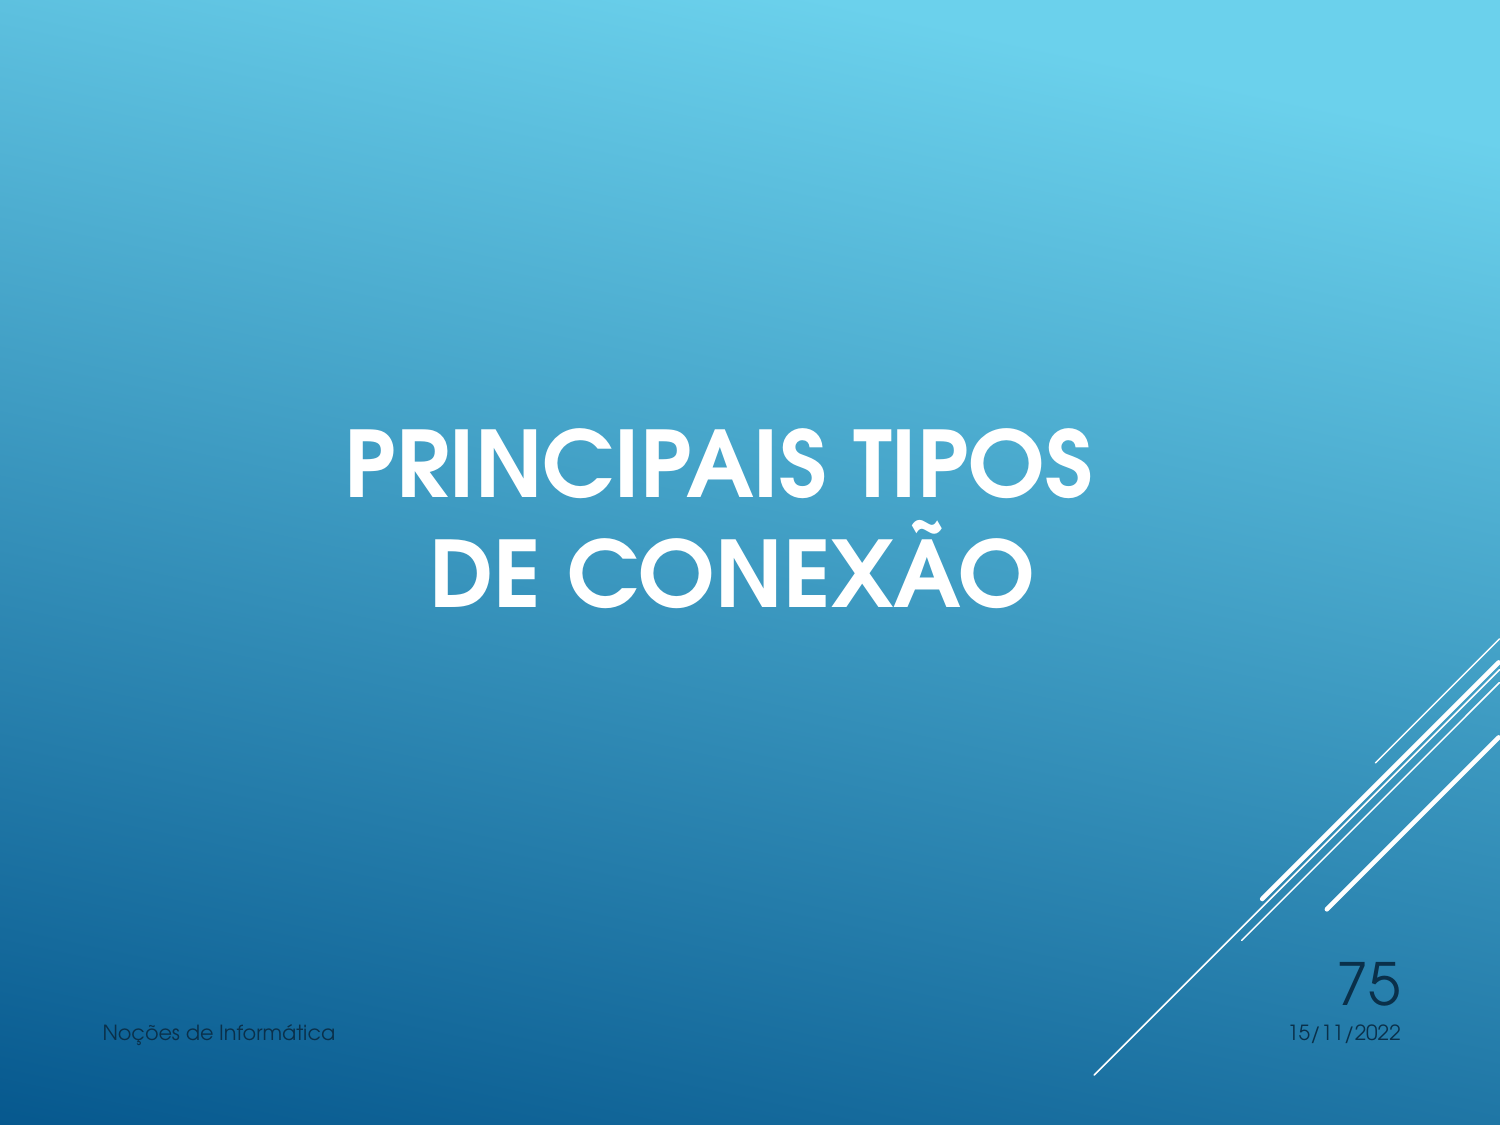

Principais tipos
 de conexão
75
Noções de Informática
15/11/2022